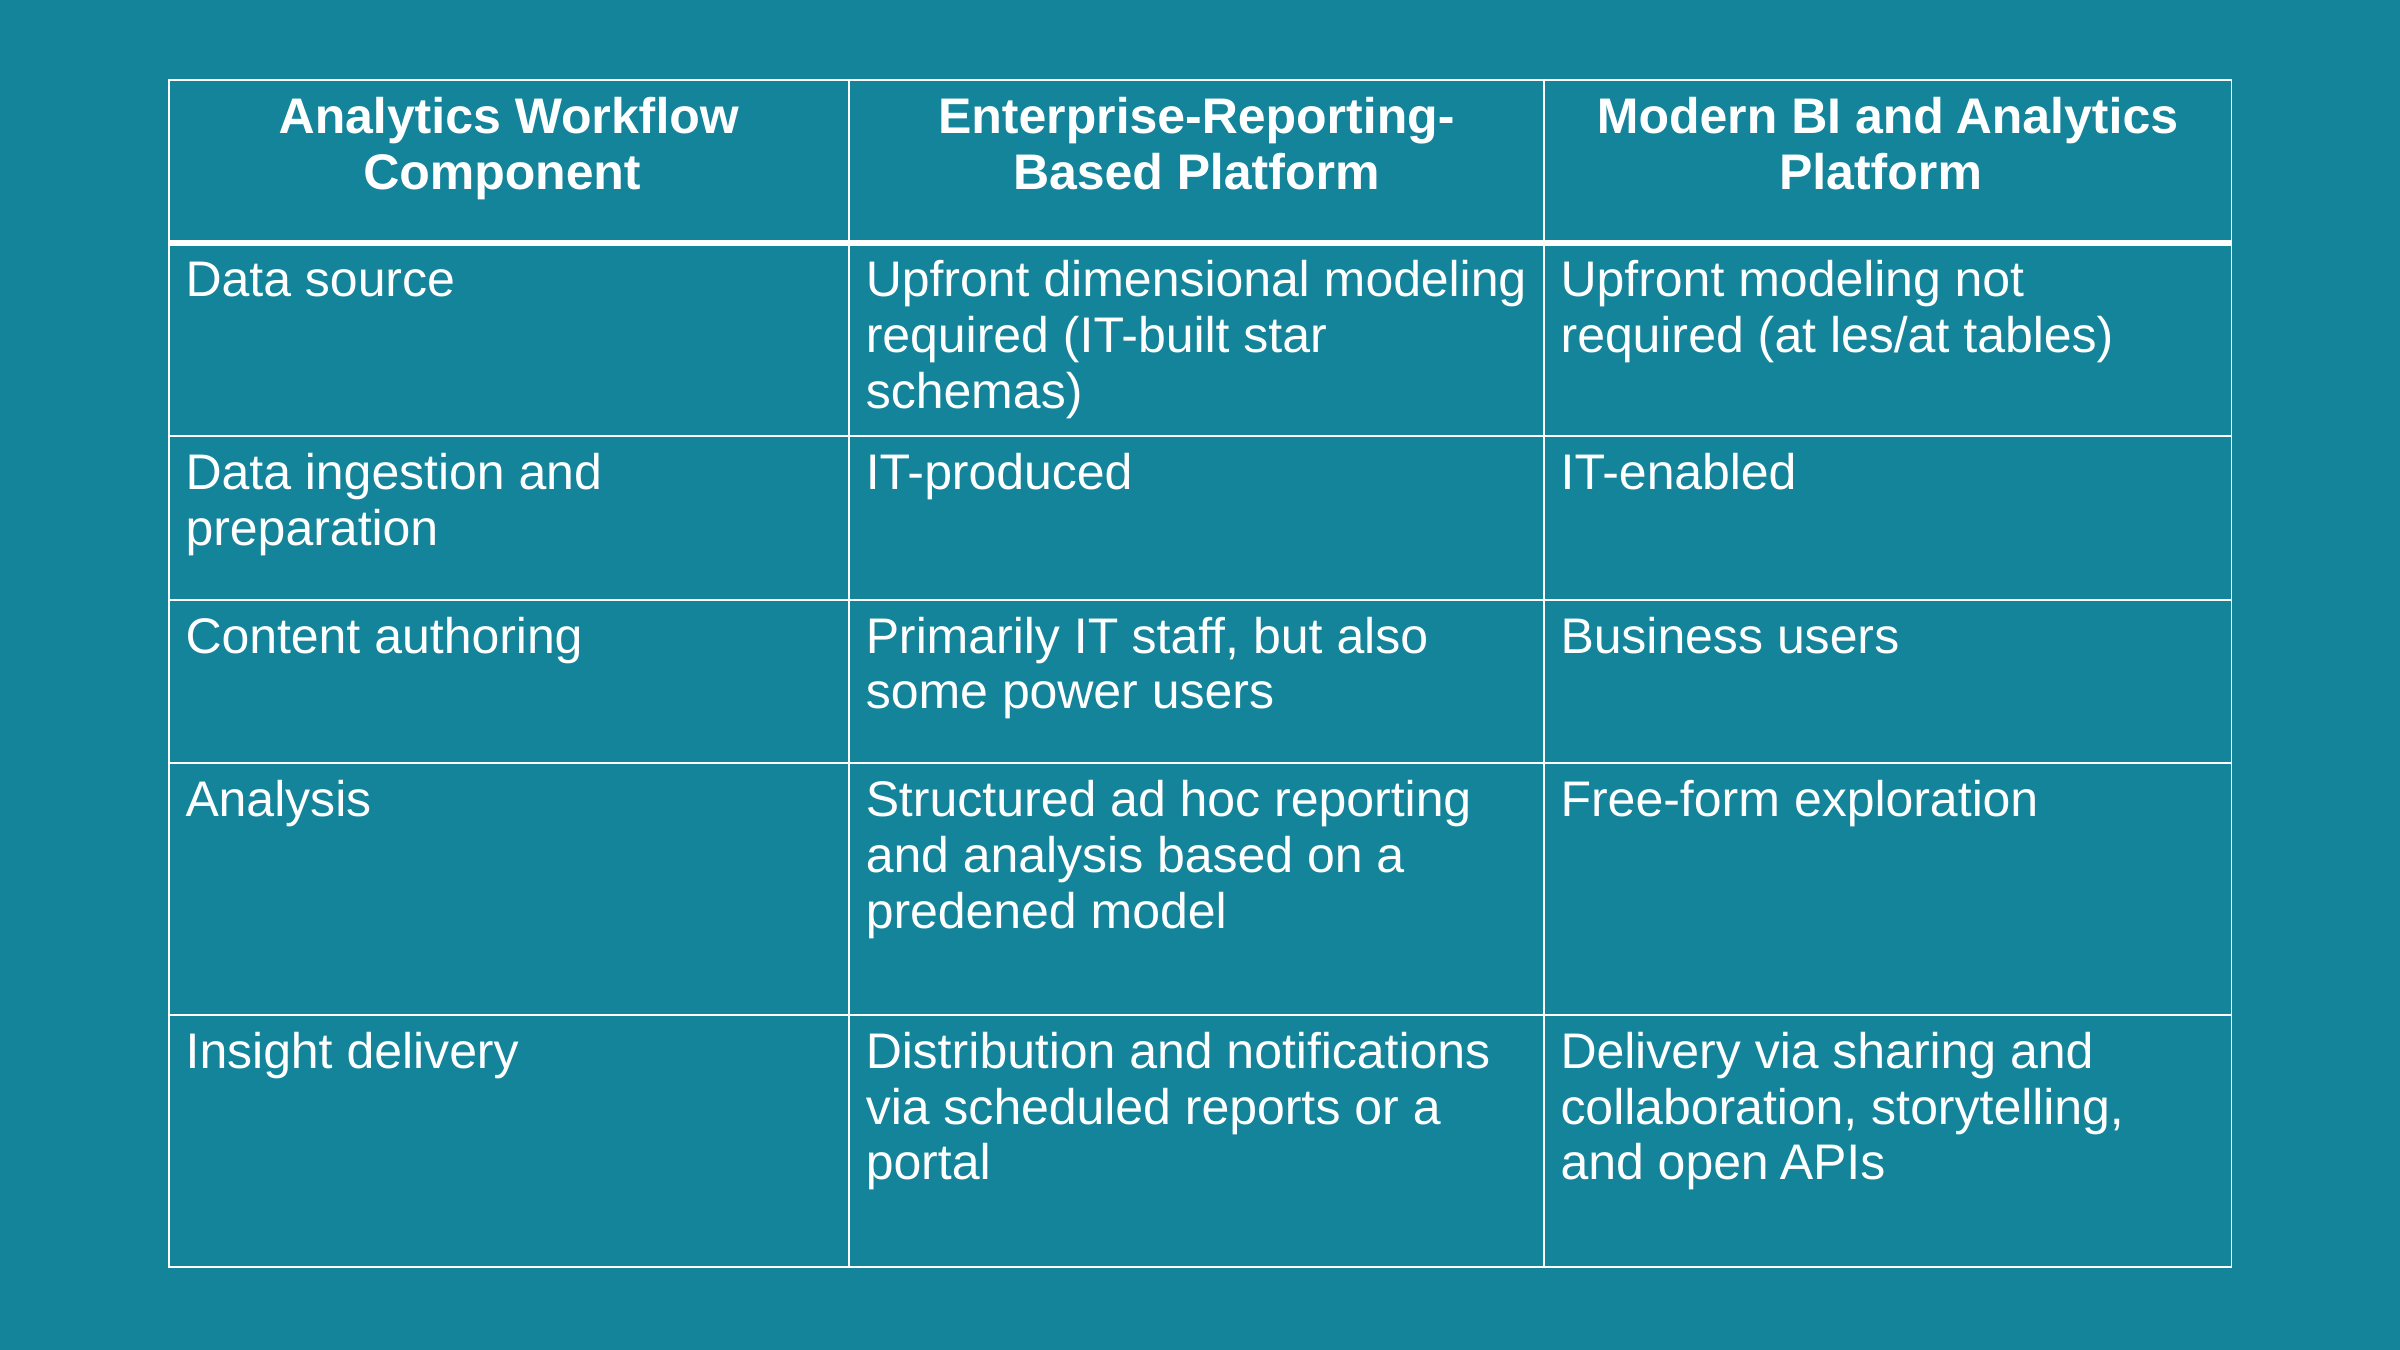

| Analytics Workflow Component | Enterprise-Reporting-Based Platform | Modern BI and Analytics Platform |
| --- | --- | --- |
| Data source | Upfront dimensional modeling required (IT-built star schemas) | Upfront modeling not required (at les/at tables) |
| Data ingestion and preparation | IT-produced | IT-enabled |
| Content authoring | Primarily IT staff, but also some power users | Business users |
| Analysis | Structured ad hoc reporting and analysis based on a predened model | Free-form exploration |
| Insight delivery | Distribution and notifications via scheduled reports or a portal | Delivery via sharing and collaboration, storytelling, and open APIs |
#